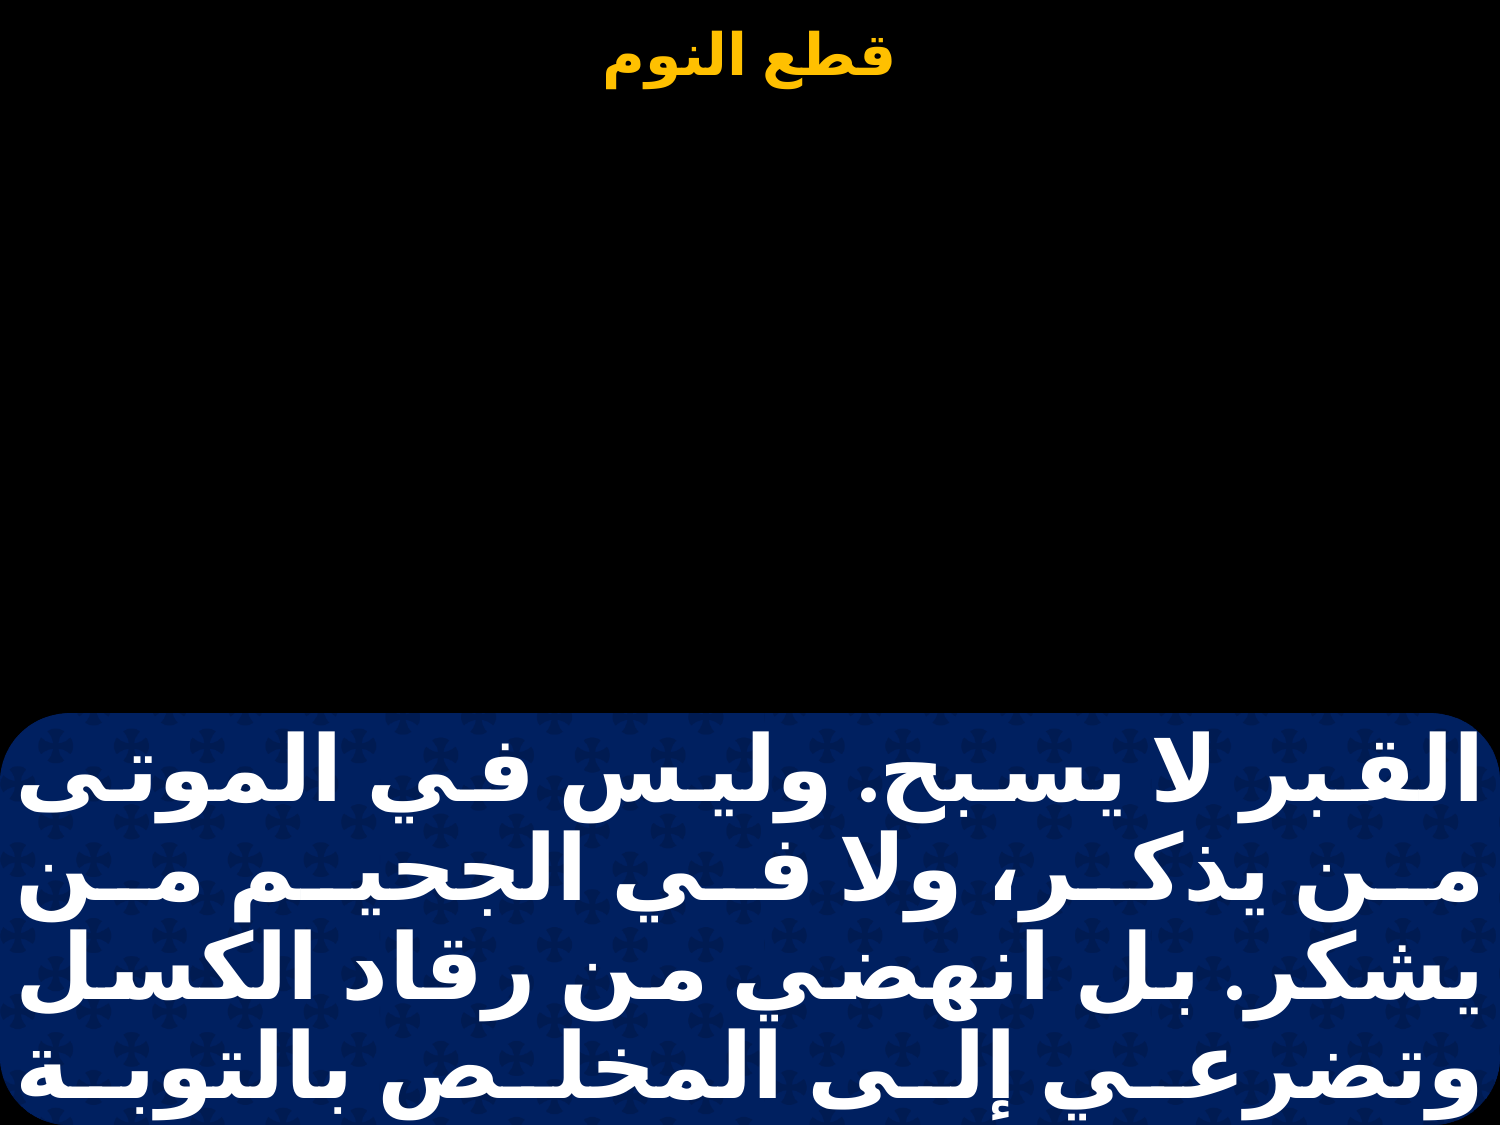

#
القبر لا يسبح. وليس في الموتى من يذكر، ولا في الجحيم من يشكر. بل انهضي من رقاد الكسل وتضرعي إلى المخلص بالتوبة قائلة: اللهم ارحمني وخلصني. (ذوكصابترى)